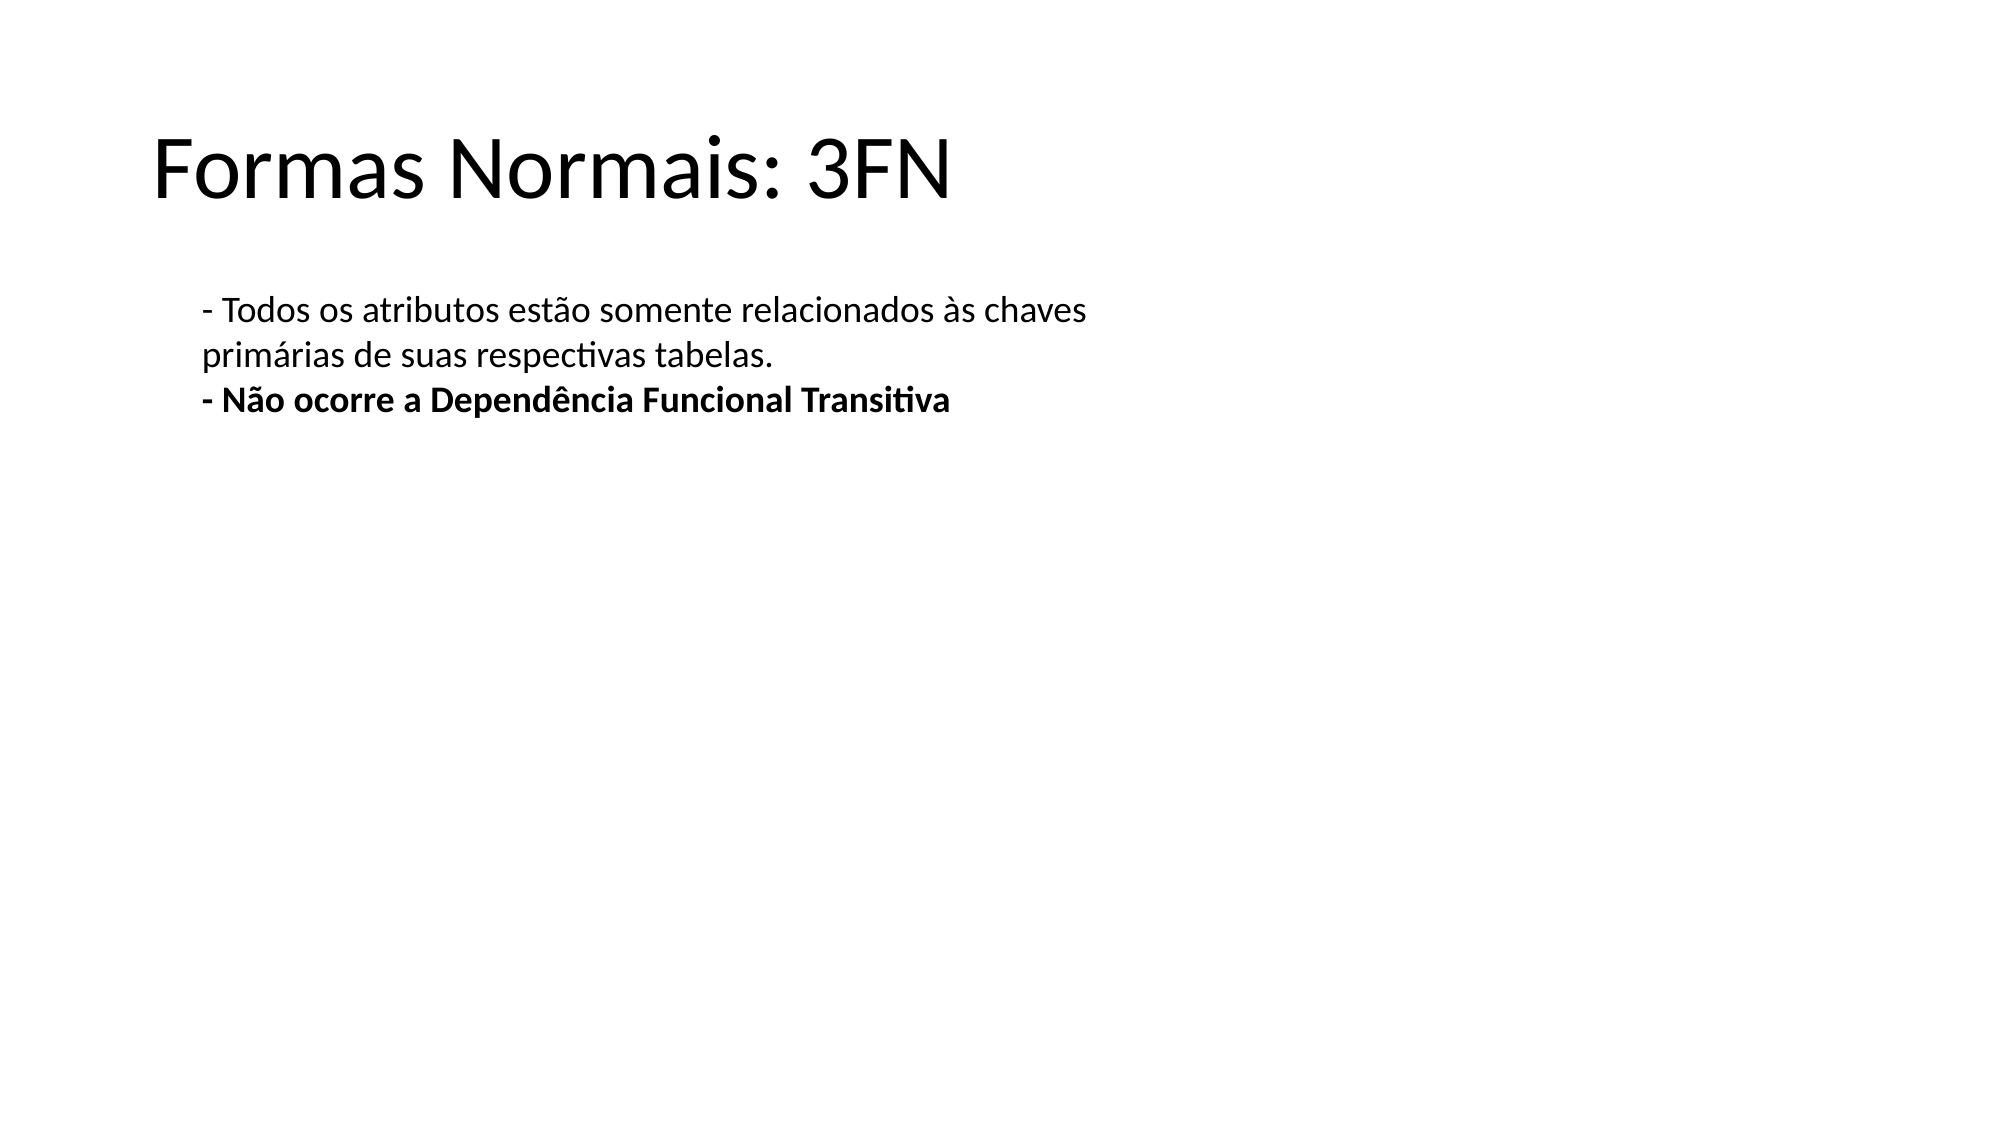

# Formas Normais: 3FN
- Todos os atributos estão somente relacionados às chaves primárias de suas respectivas tabelas.
- Não ocorre a Dependência Funcional Transitiva